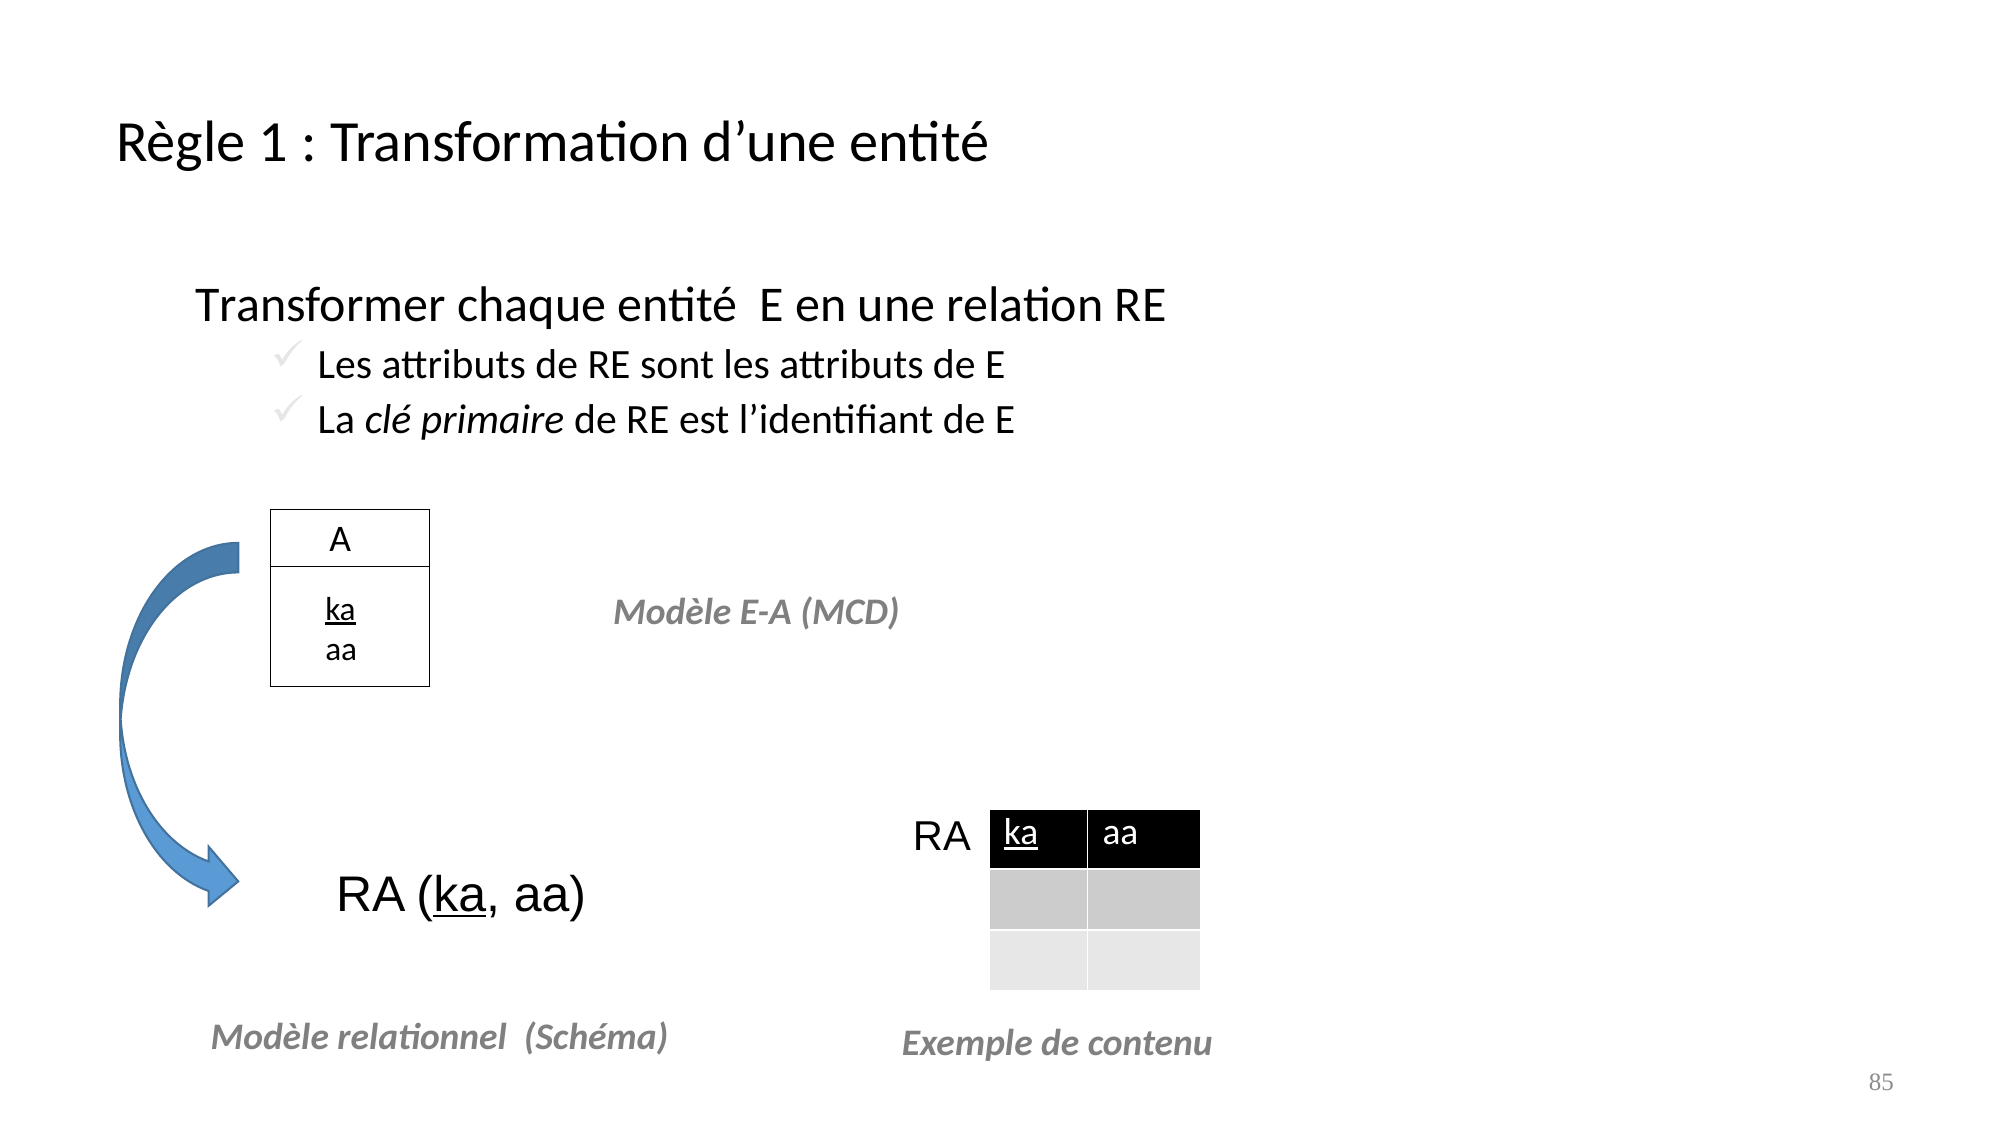

# Règle 1 : Transformation d’une entité
Transformer chaque entité  E en une relation RE
 Les attributs de RE sont les attributs de E
 La clé primaire de RE est l’identifiant de E
A

ka
aa

Modèle E-A (MCD)
RA
| ka | aa |
| --- | --- |
|  |  |
|  |  |
RA (ka, aa)
Modèle relationnel  (Schéma)
Exemple de contenu
85